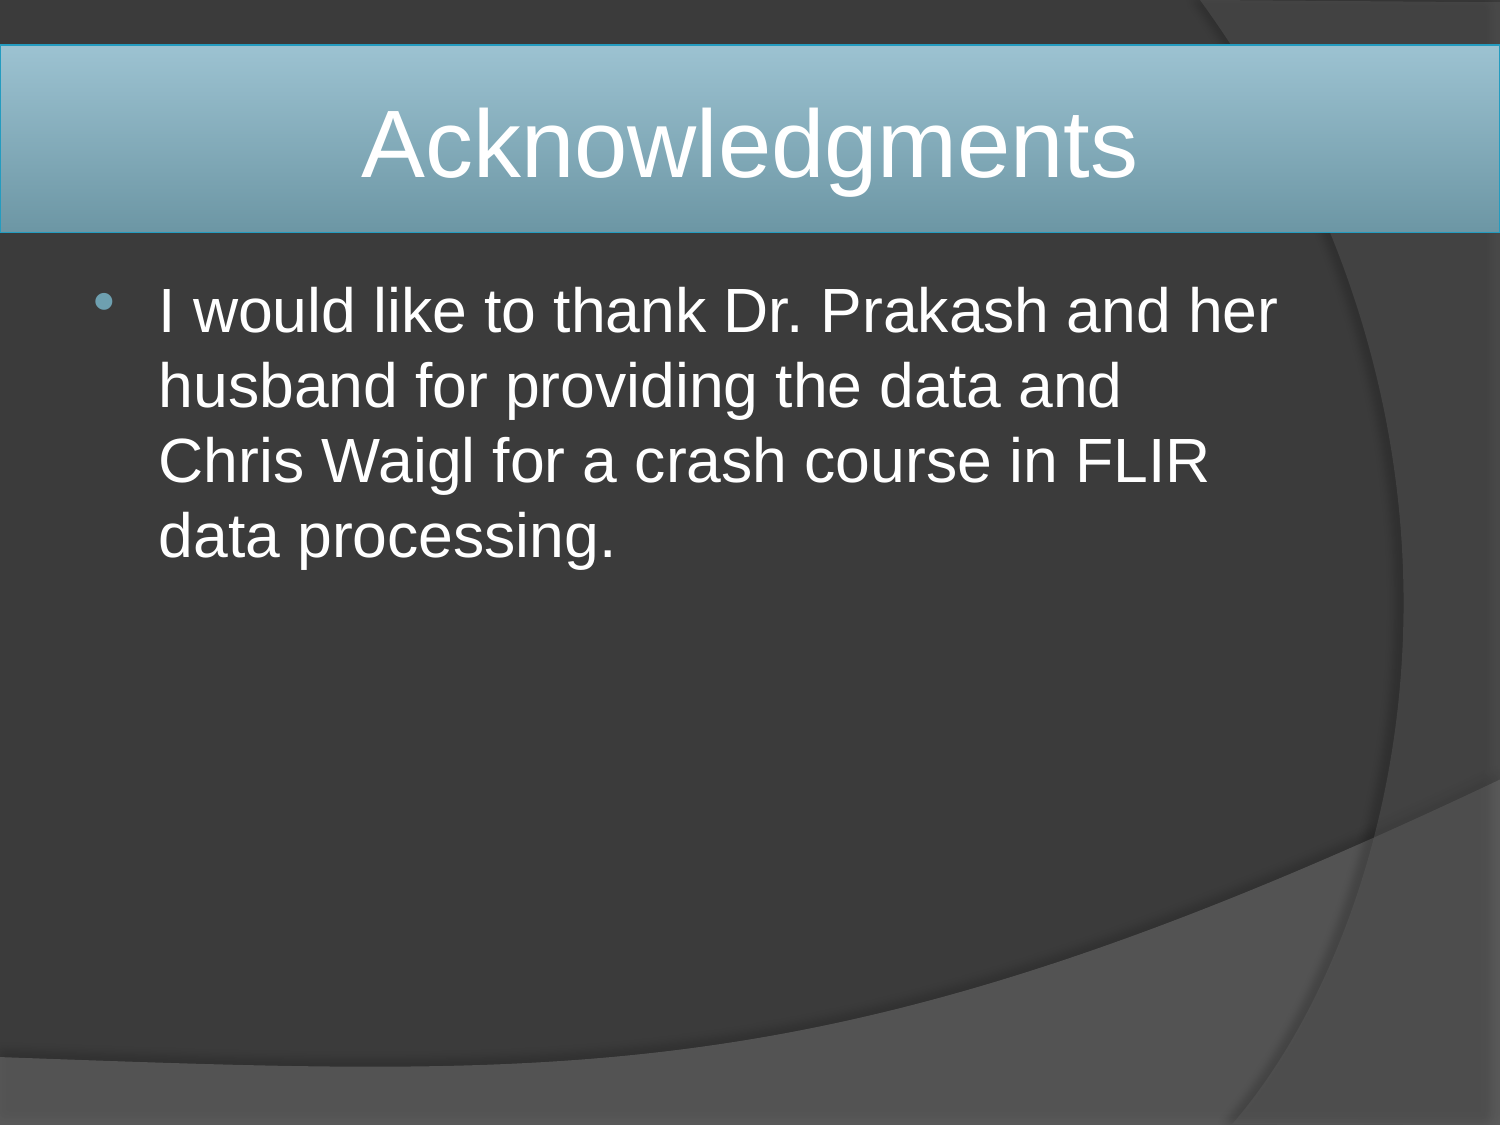

# Acknowledgments
I would like to thank Dr. Prakash and her husband for providing the data and Chris Waigl for a crash course in FLIR data processing.